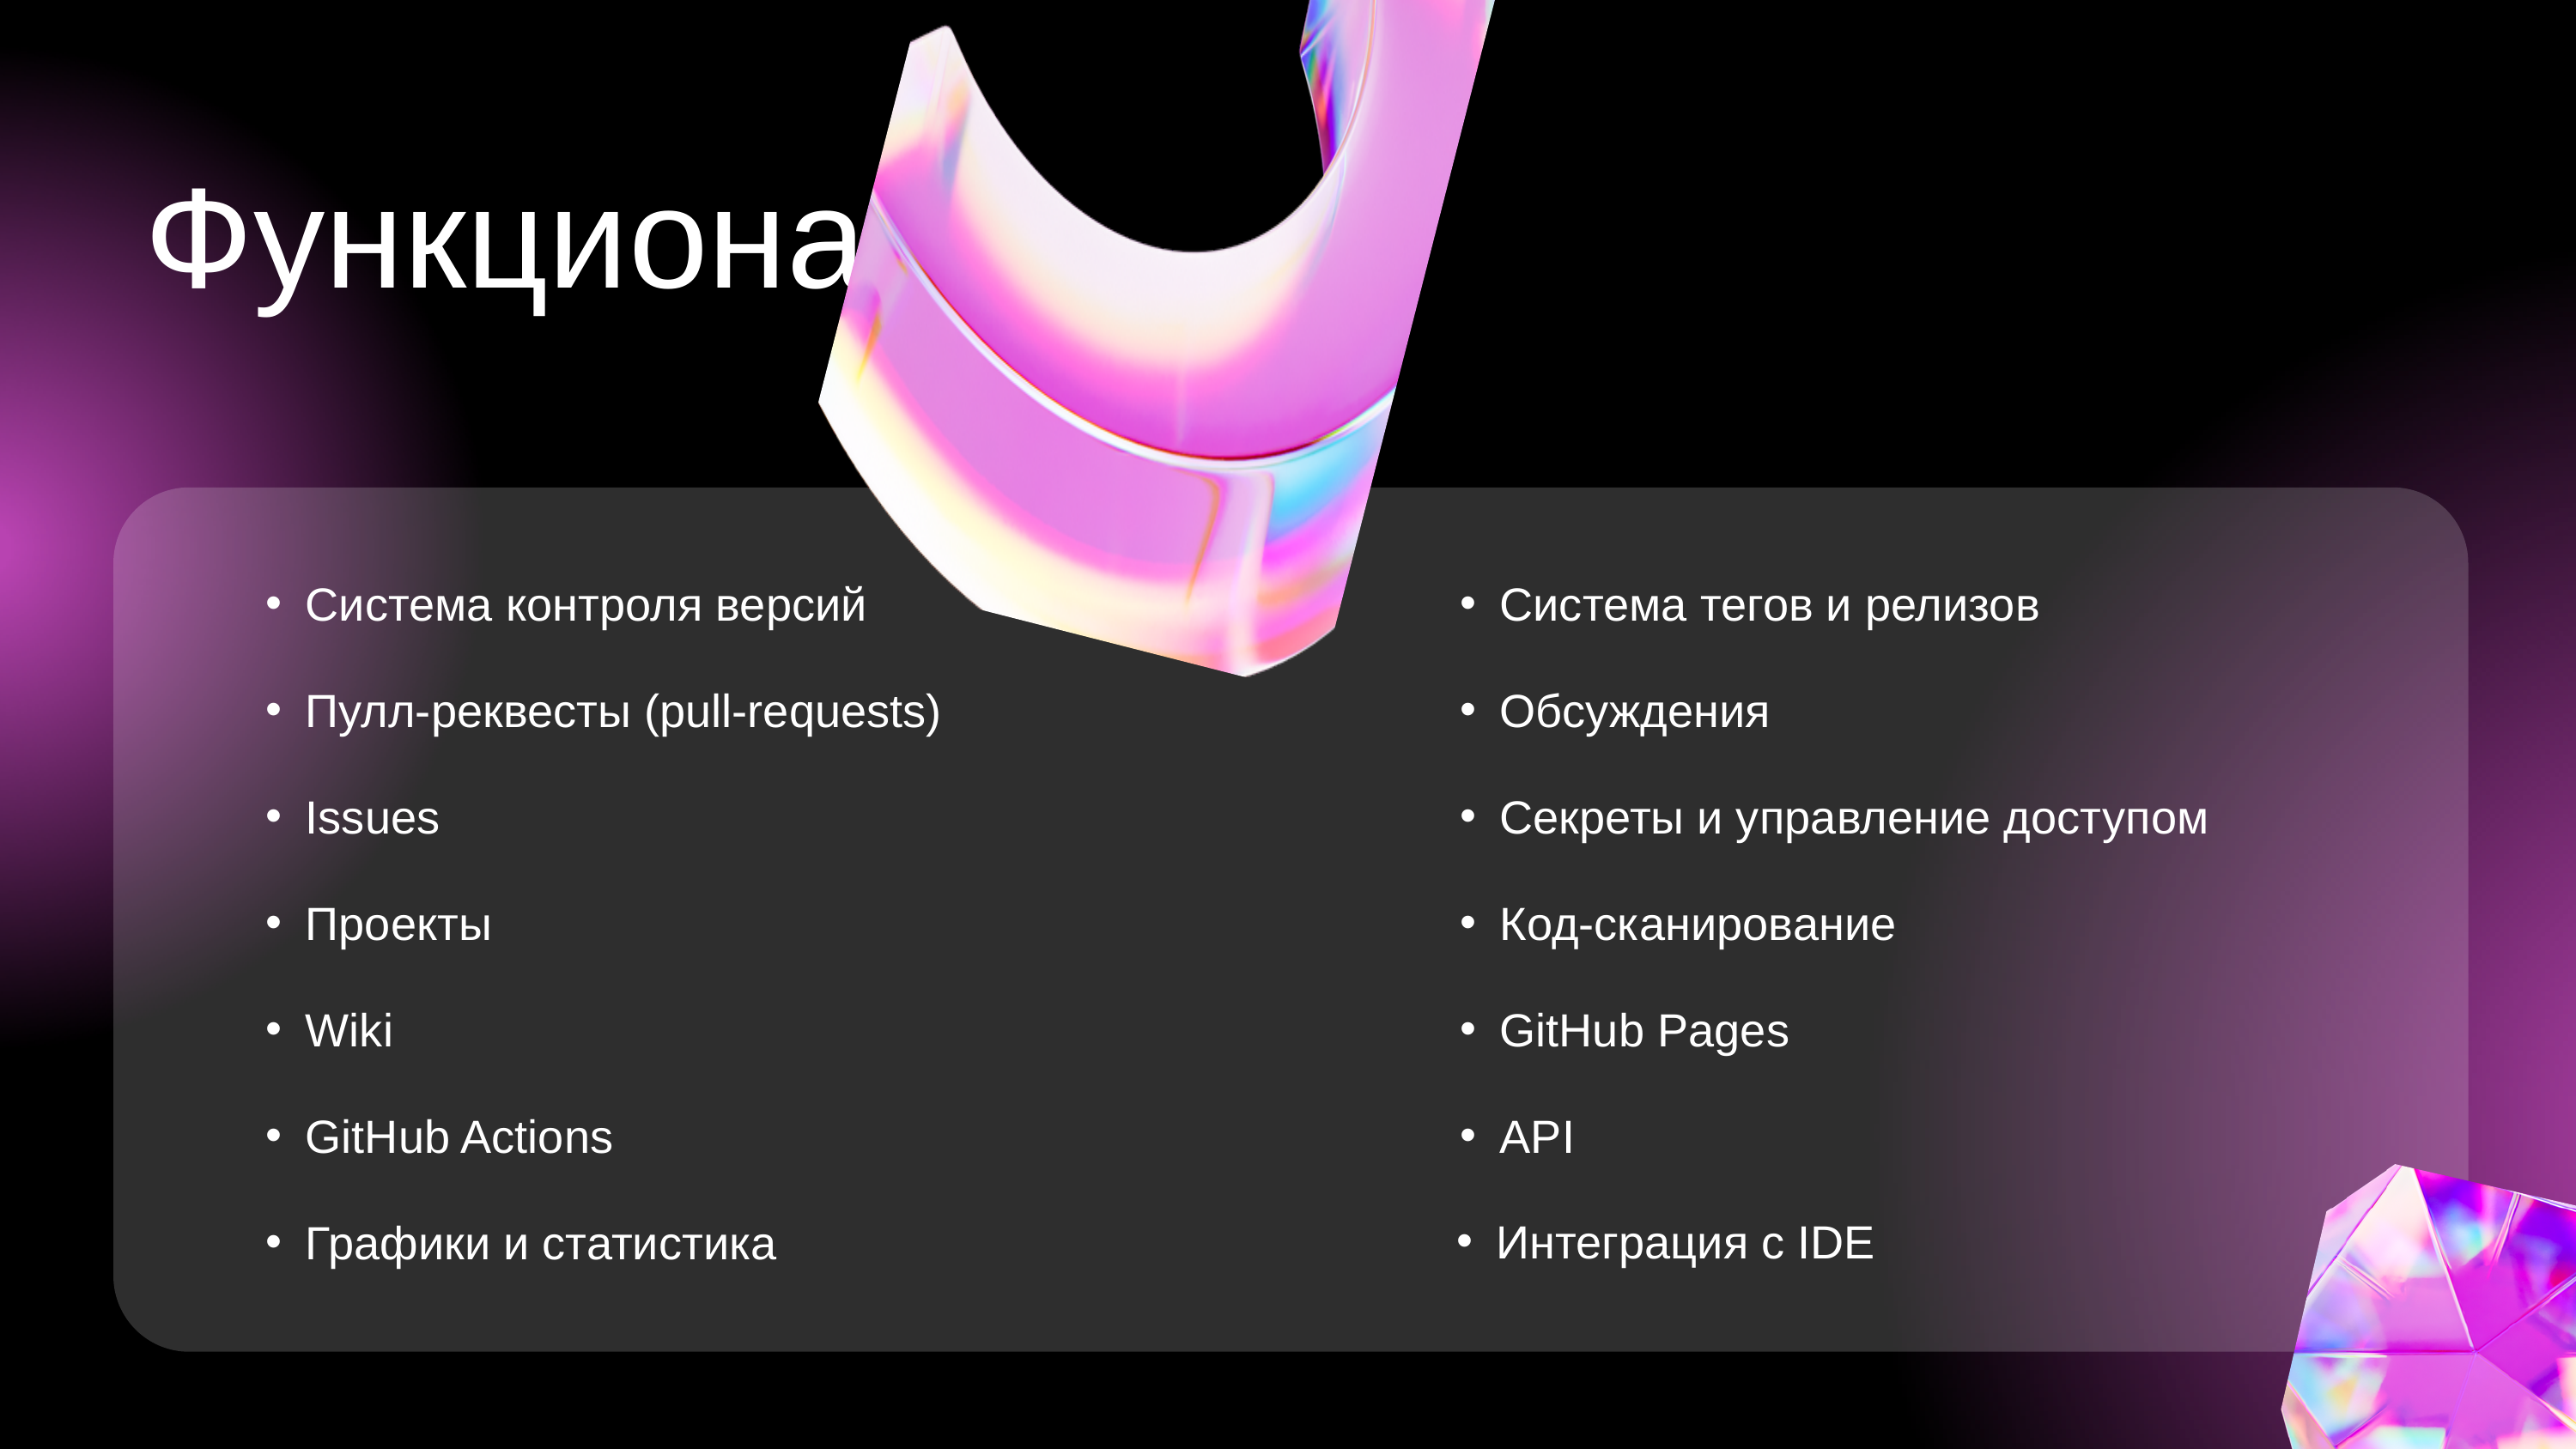

Функционал

Система контроля версий
Система тегов и релизов
Пулл-реквесты (pull-requests)
Обсуждения
Issues
Секреты и управление доступом
Проекты
Код-сканирование
Wiki
GitHub Pages
GitHub Actions
API

Интеграция с IDE
Графики и статистика